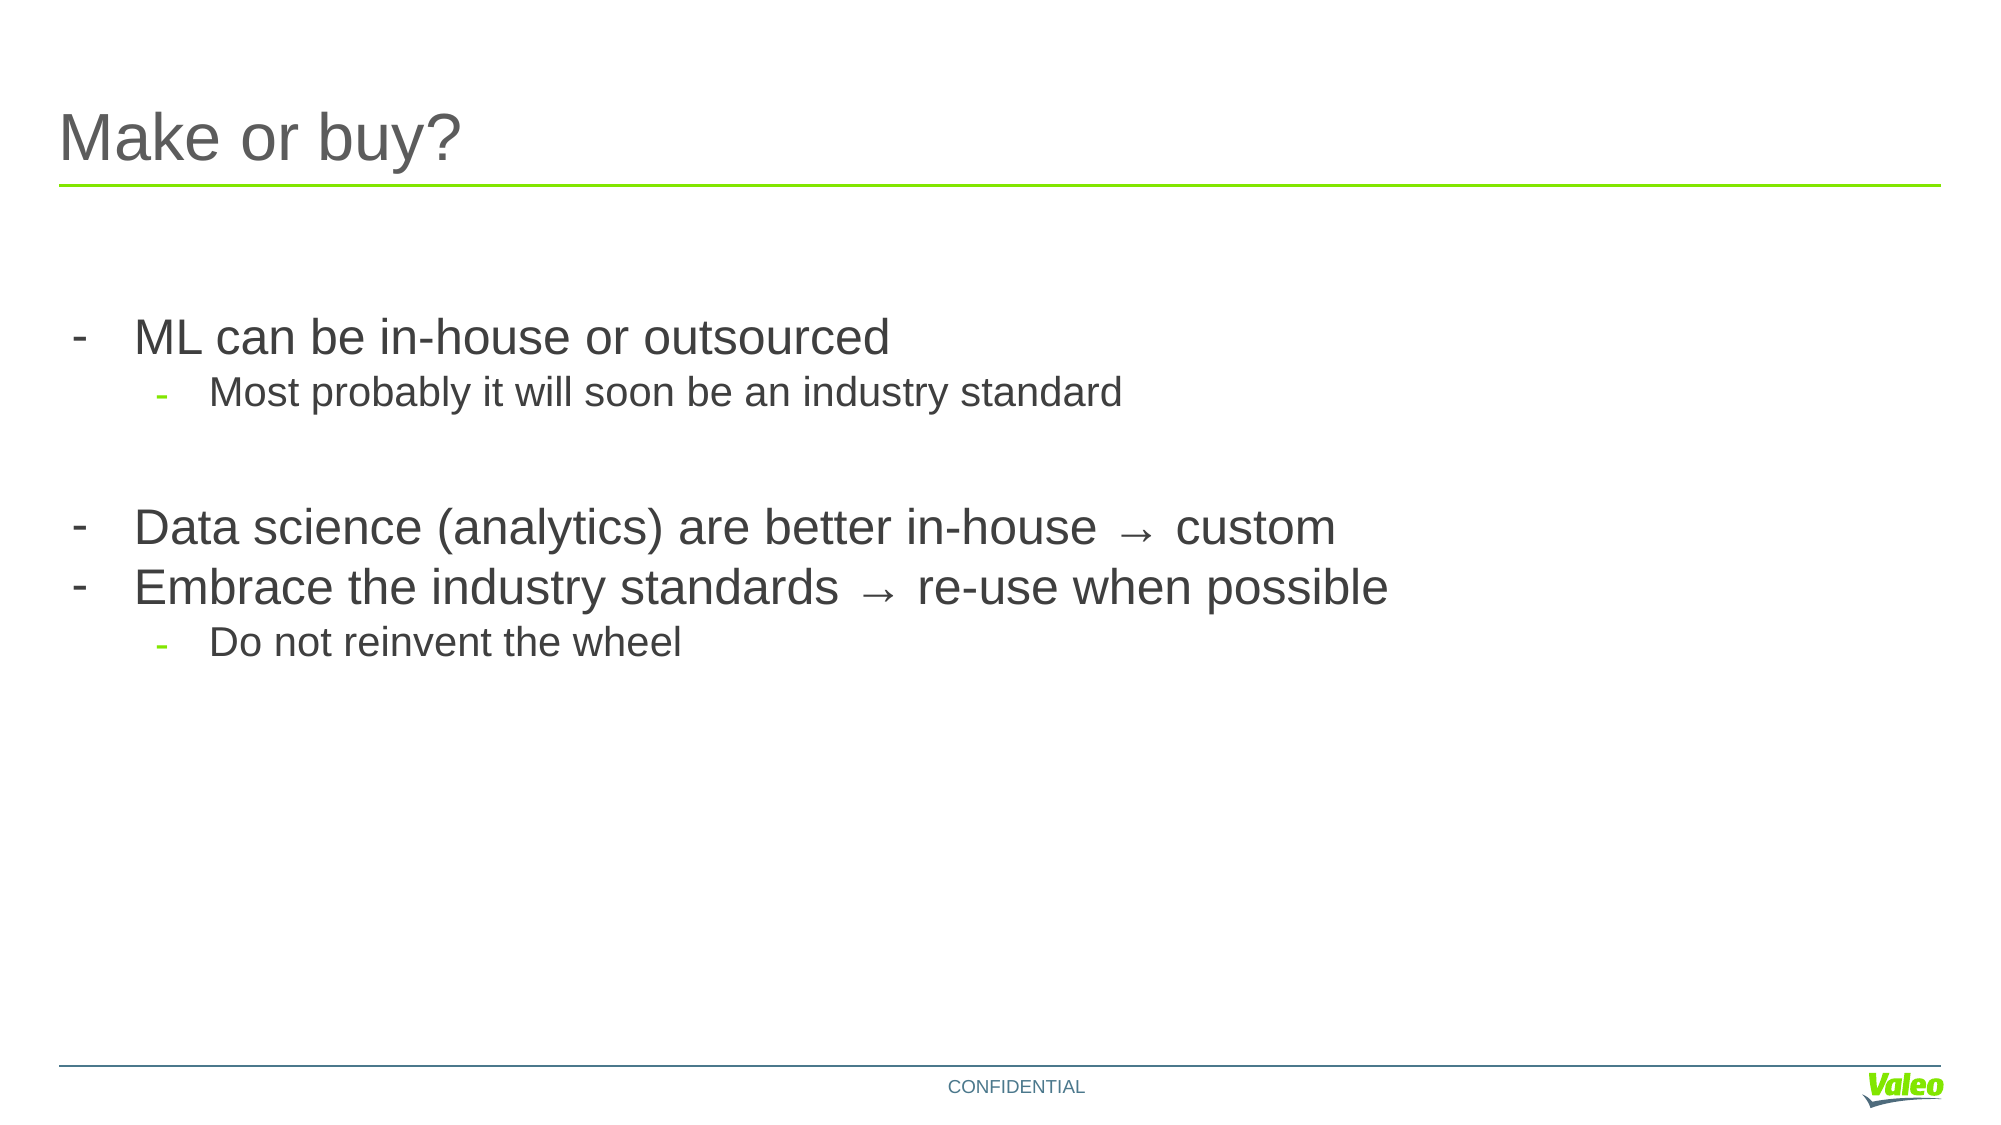

# Make or buy?
ML can be in-house or outsourced
Most probably it will soon be an industry standard

Data science (analytics) are better in-house → custom
Embrace the industry standards → re-use when possible
Do not reinvent the wheel